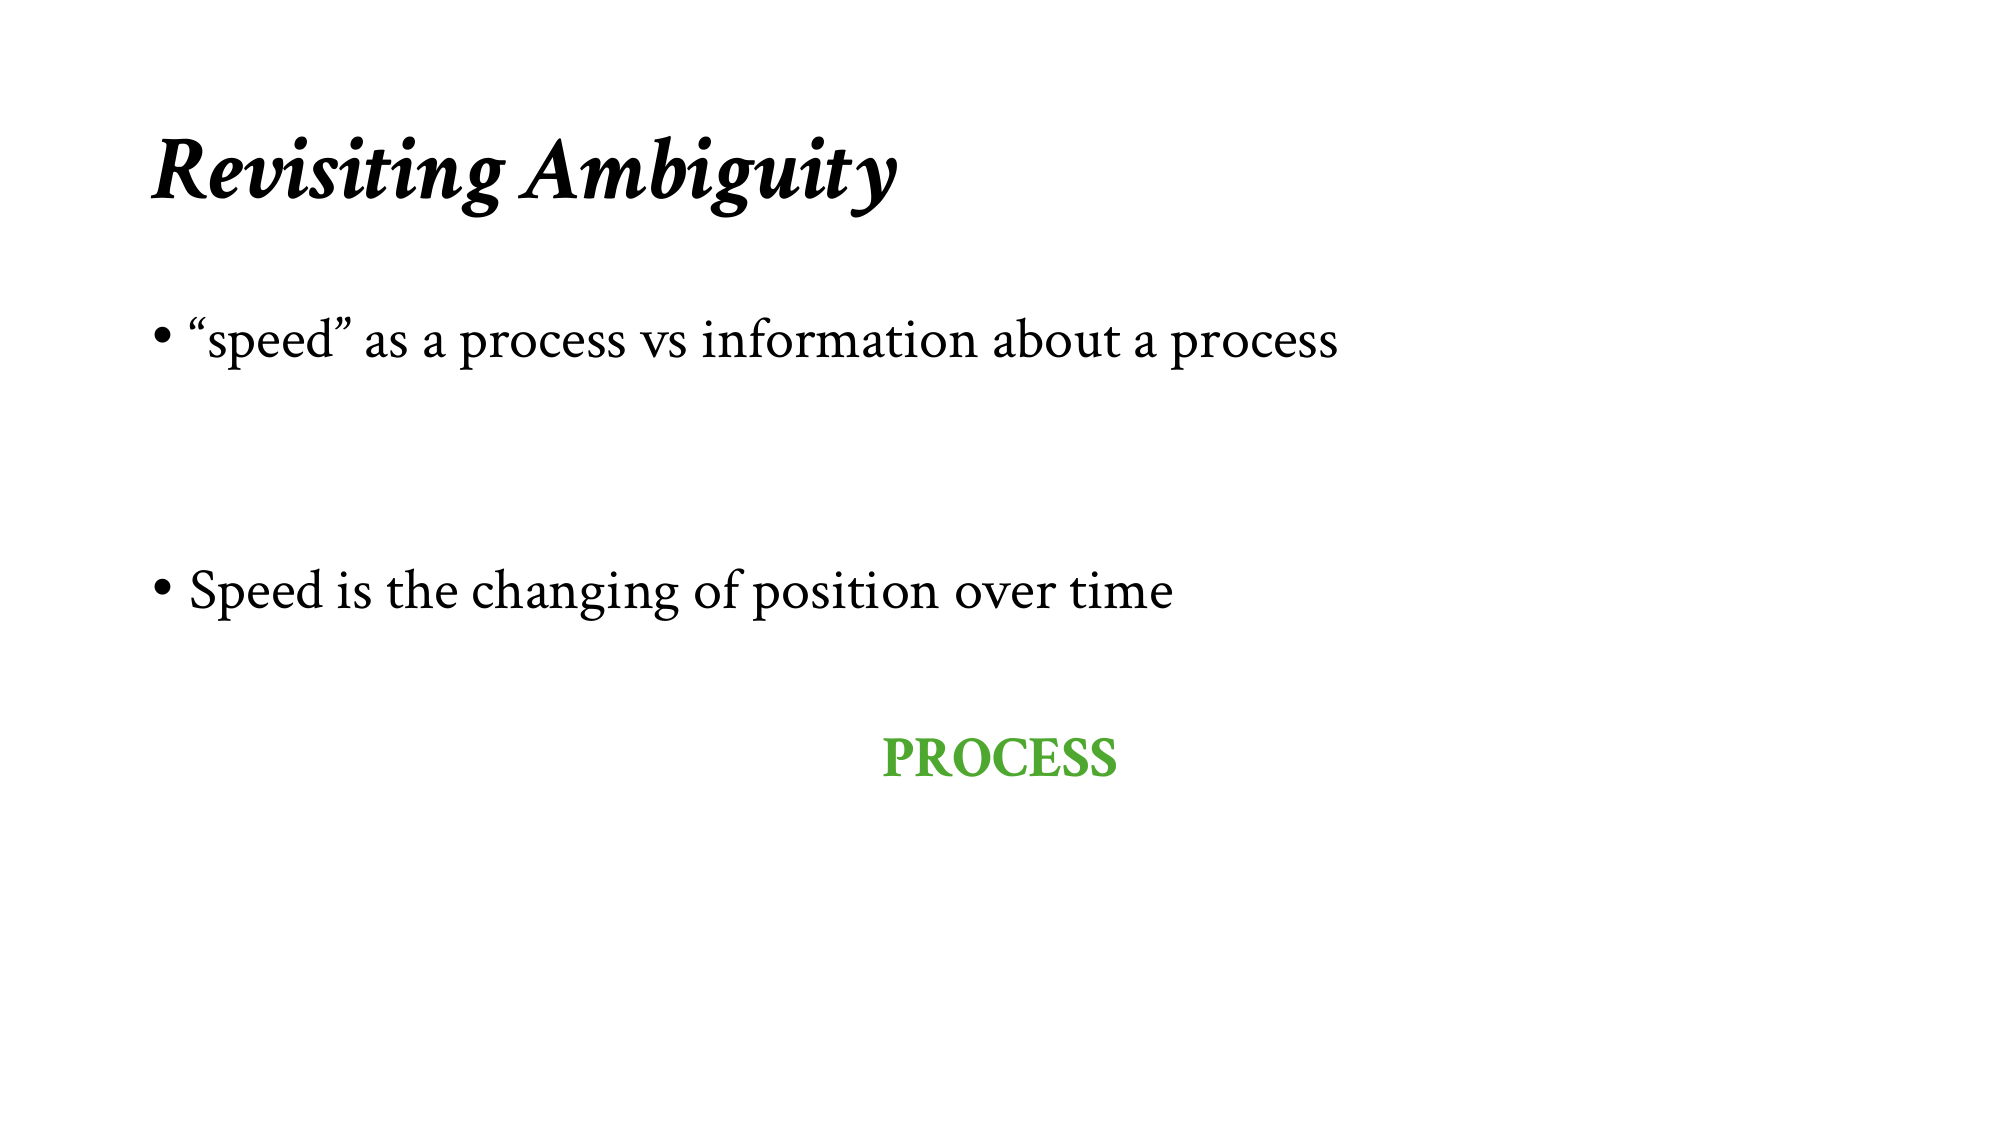

# Revisiting Ambiguity
“speed” as a process vs information about a process

Speed is the changing of position over time

PROCESS